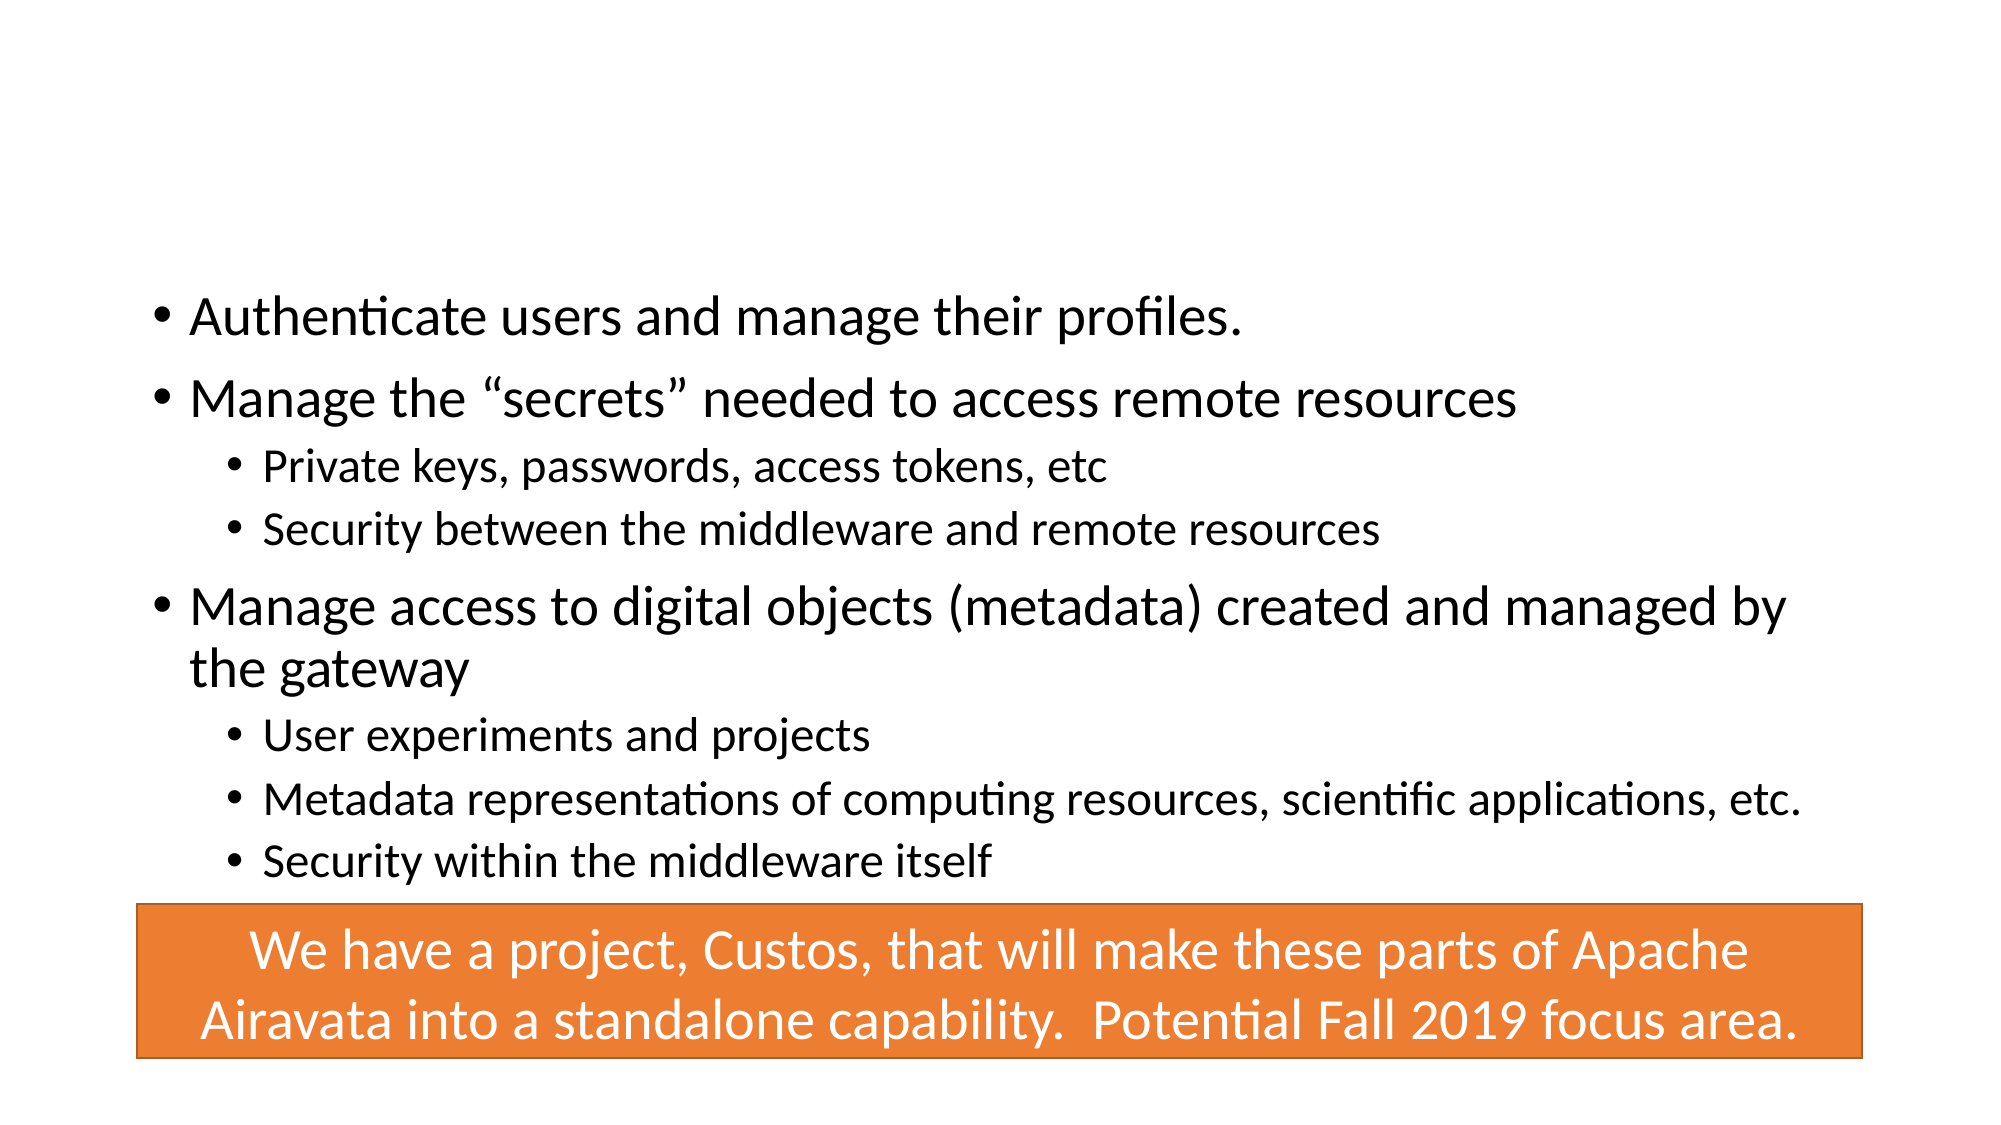

# Gateways Need to Provide Three Types of Security
Authenticate users and manage their profiles.
Manage the “secrets” needed to access remote resources
Private keys, passwords, access tokens, etc
Security between the middleware and remote resources
Manage access to digital objects (metadata) created and managed by the gateway
User experiments and projects
Metadata representations of computing resources, scientific applications, etc.
Security within the middleware itself
We have a project, Custos, that will make these parts of Apache Airavata into a standalone capability.  Potential Fall 2019 focus area.